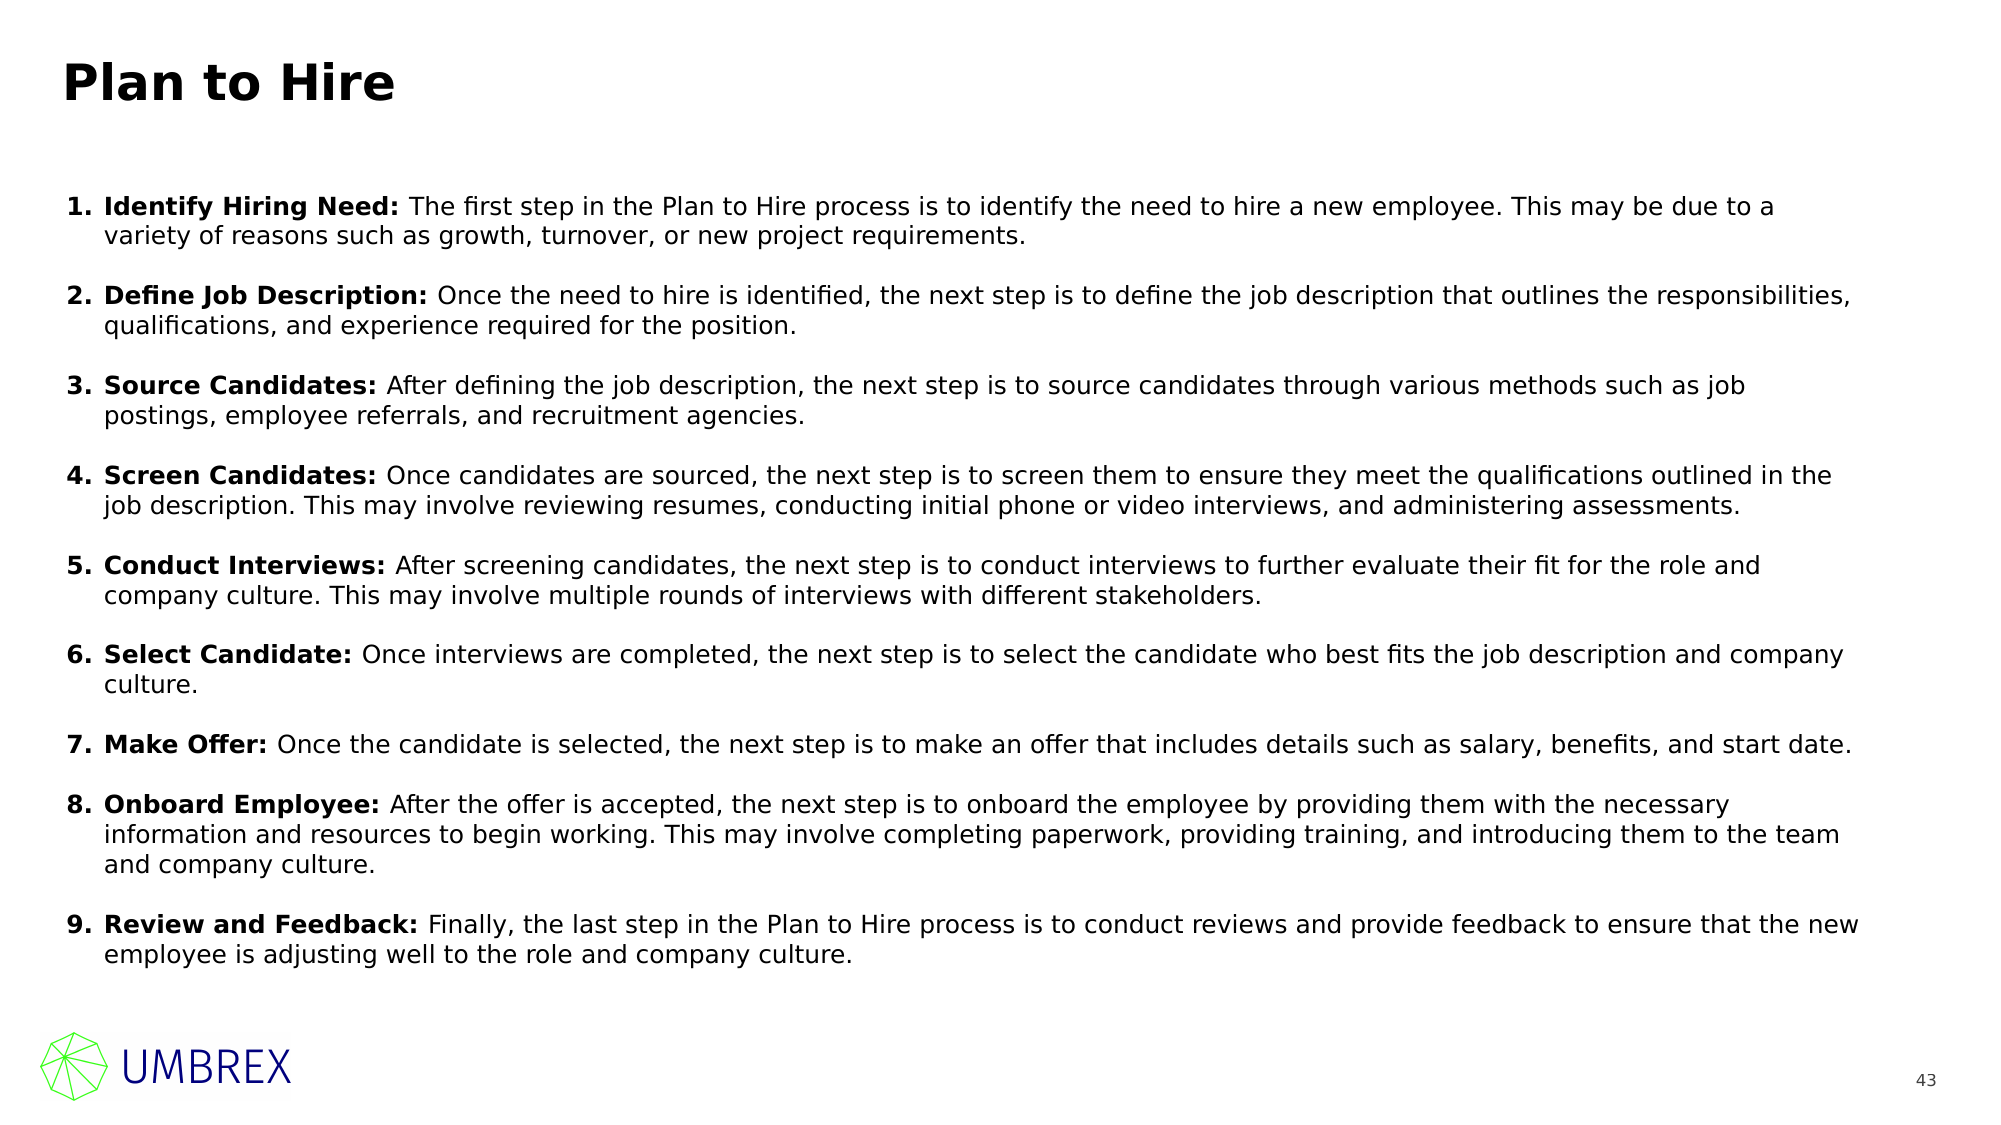

# Plan to Hire
Identify Hiring Need: The first step in the Plan to Hire process is to identify the need to hire a new employee. This may be due to a variety of reasons such as growth, turnover, or new project requirements.

Define Job Description: Once the need to hire is identified, the next step is to define the job description that outlines the responsibilities, qualifications, and experience required for the position.

Source Candidates: After defining the job description, the next step is to source candidates through various methods such as job postings, employee referrals, and recruitment agencies.

Screen Candidates: Once candidates are sourced, the next step is to screen them to ensure they meet the qualifications outlined in the job description. This may involve reviewing resumes, conducting initial phone or video interviews, and administering assessments.

Conduct Interviews: After screening candidates, the next step is to conduct interviews to further evaluate their fit for the role and company culture. This may involve multiple rounds of interviews with different stakeholders.

Select Candidate: Once interviews are completed, the next step is to select the candidate who best fits the job description and company culture.

Make Offer: Once the candidate is selected, the next step is to make an offer that includes details such as salary, benefits, and start date.

Onboard Employee: After the offer is accepted, the next step is to onboard the employee by providing them with the necessary information and resources to begin working. This may involve completing paperwork, providing training, and introducing them to the team and company culture.

Review and Feedback: Finally, the last step in the Plan to Hire process is to conduct reviews and provide feedback to ensure that the new employee is adjusting well to the role and company culture.